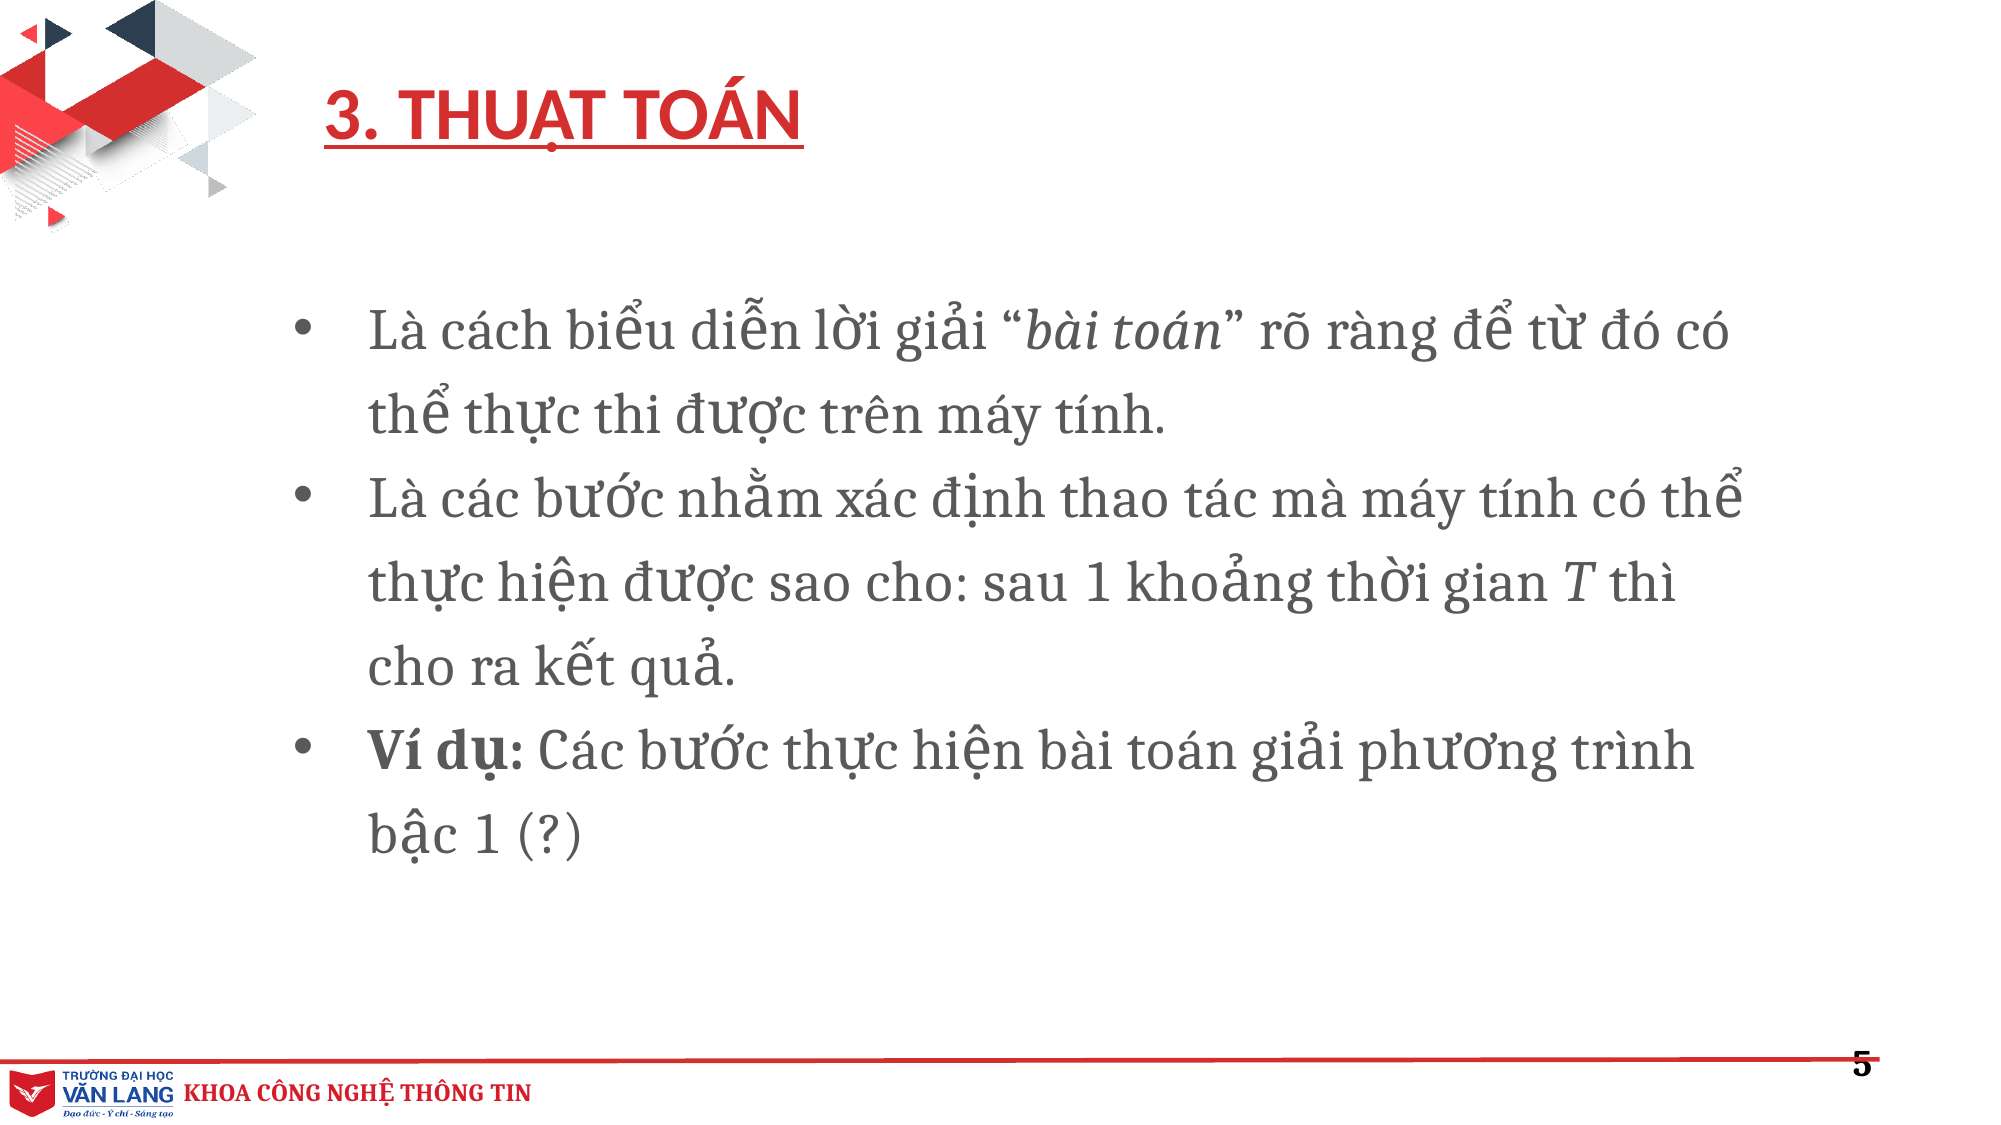

3. THUẬT TOÁN

Là cách biểu diễn lời giải “bài toán” rõ ràng để từ đó có thể thực thi được trên máy tính.
Là các bước nhằm xác định thao tác mà máy tính có thể thực hiện được sao cho: sau 1 khoảng thời gian T thì cho ra kết quả.
Ví dụ: Các bước thực hiện bài toán giải phương trình bậc 1 (?)